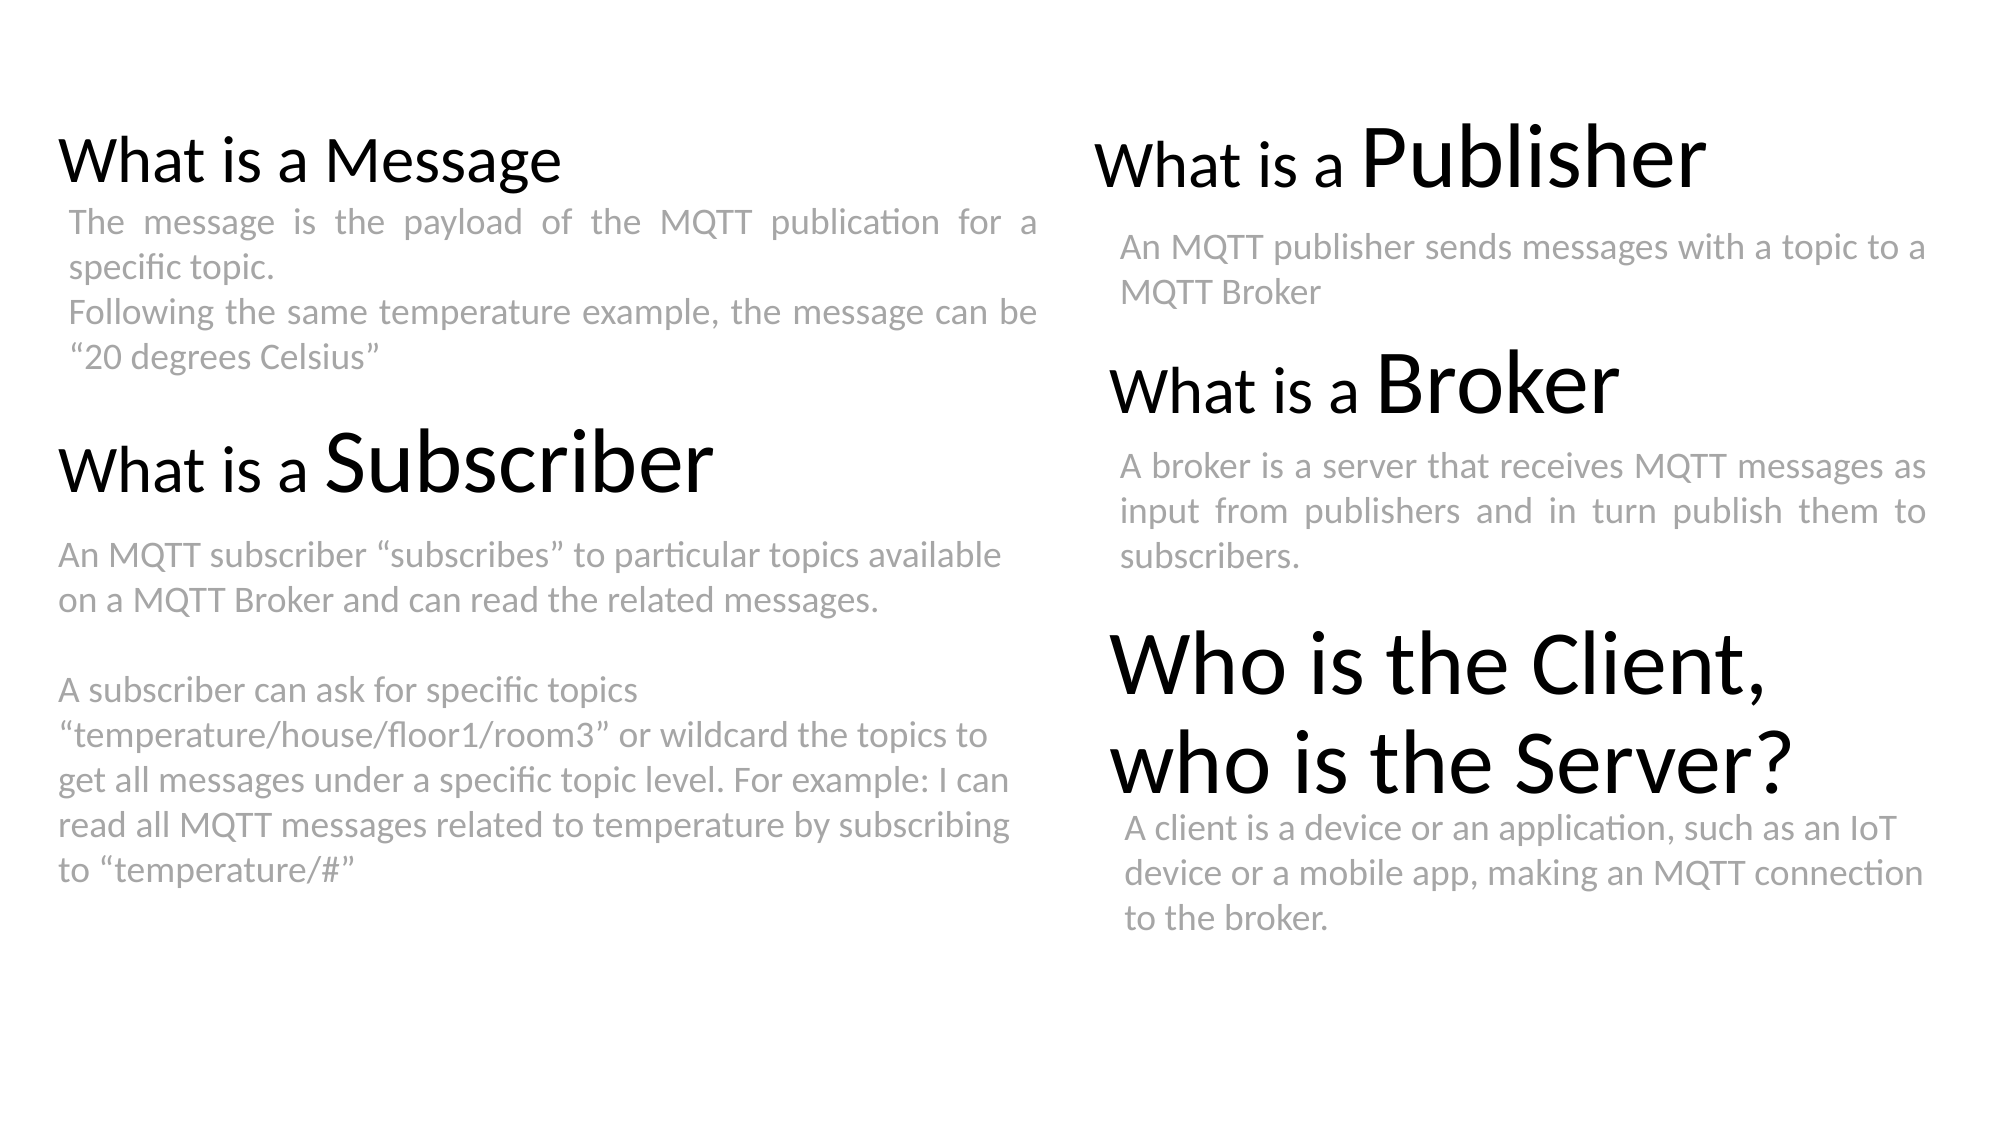

What is a Publisher
# What is a Message
The message is the payload of the MQTT publication for a specific topic.
Following the same temperature example, the message can be “20 degrees Celsius”
An MQTT publisher sends messages with a topic to a MQTT Broker
What is a Broker
What is a Subscriber
A broker is a server that receives MQTT messages as input from publishers and in turn publish them to subscribers.
An MQTT subscriber “subscribes” to particular topics available on a MQTT Broker and can read the related messages.

A subscriber can ask for specific topics “temperature/house/floor1/room3” or wildcard the topics to get all messages under a specific topic level. For example: I can read all MQTT messages related to temperature by subscribing to “temperature/#”
Who is the Client, who is the Server?
A client is a device or an application, such as an IoT device or a mobile app, making an MQTT connection to the broker.